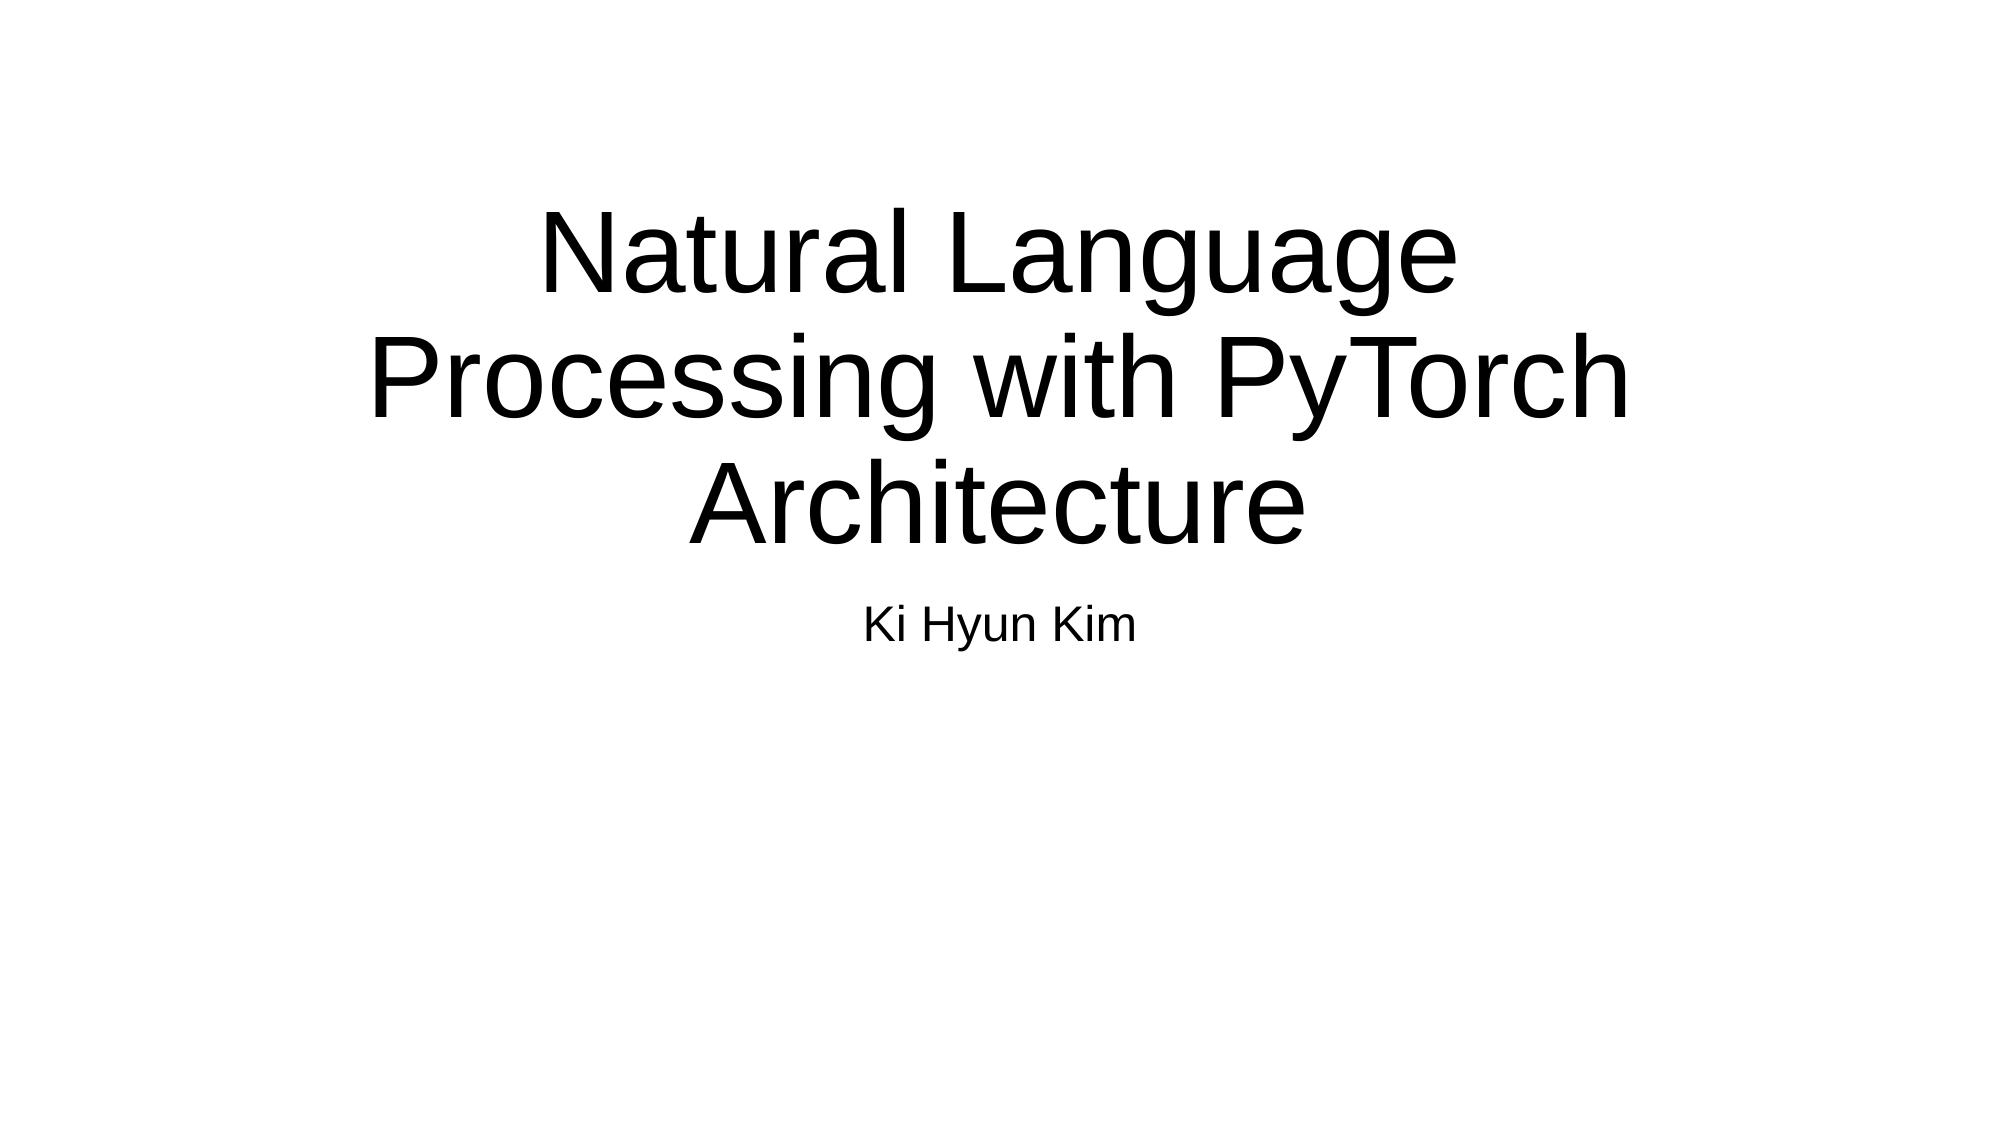

# Natural Language Processing with PyTorch Architecture
Ki Hyun Kim